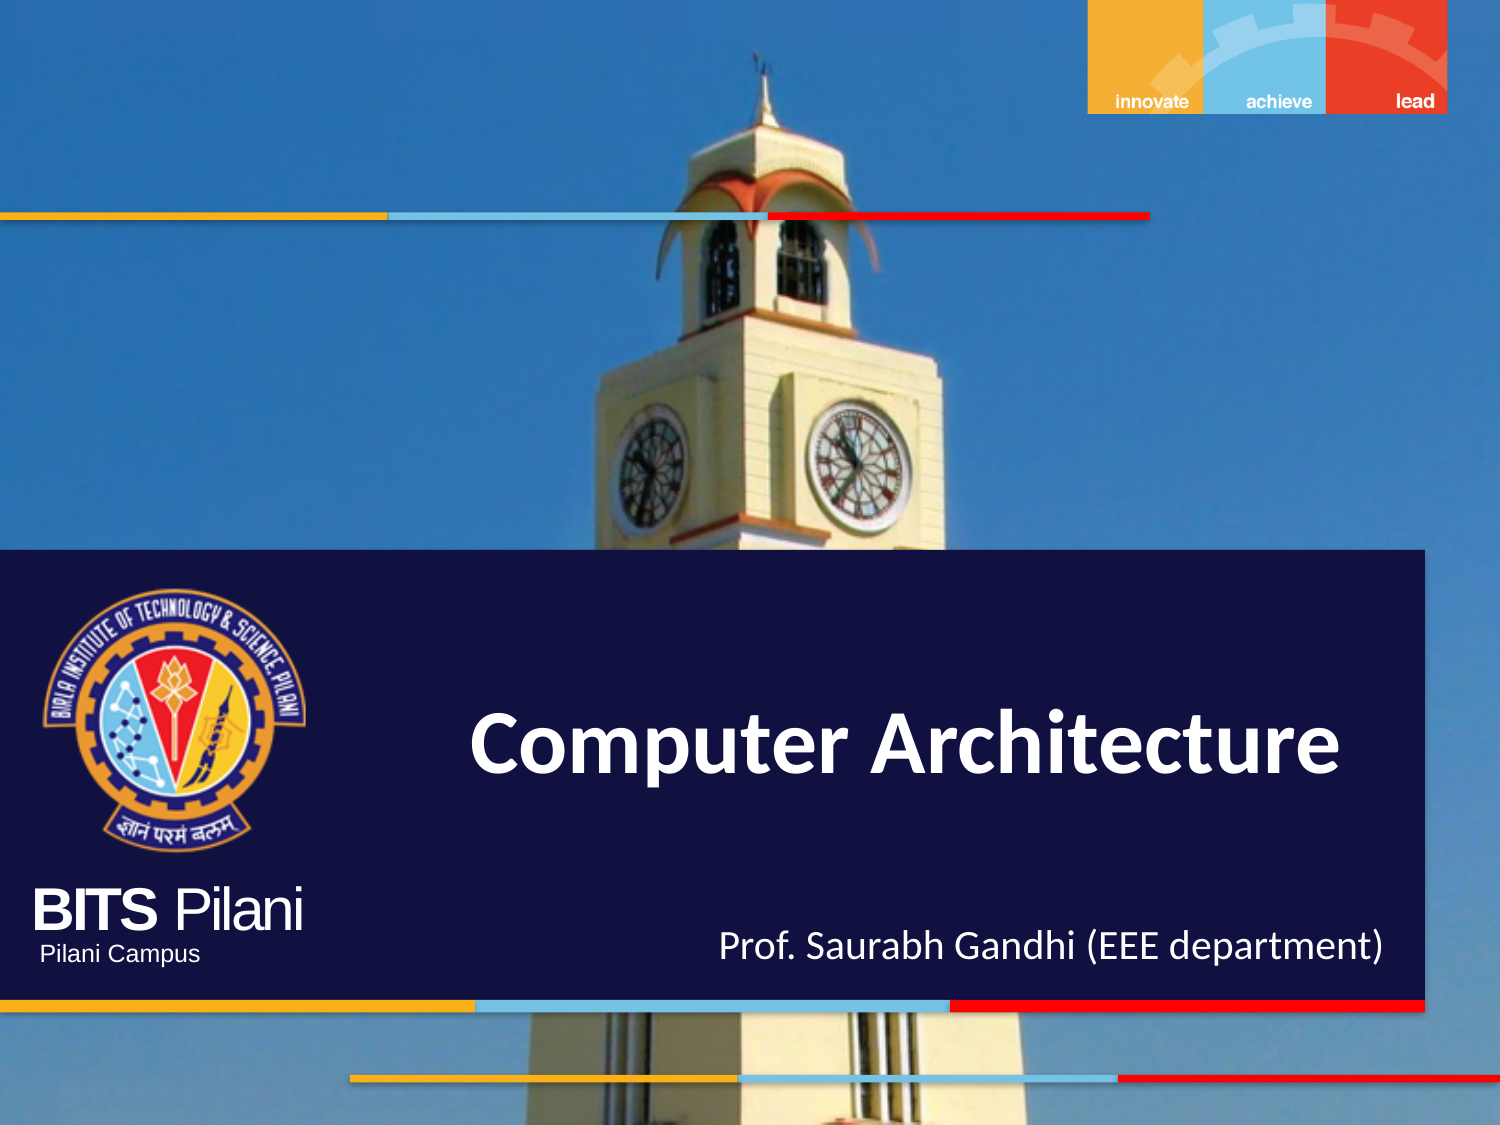

# Computer Architecture
Prof. Saurabh Gandhi (EEE department)